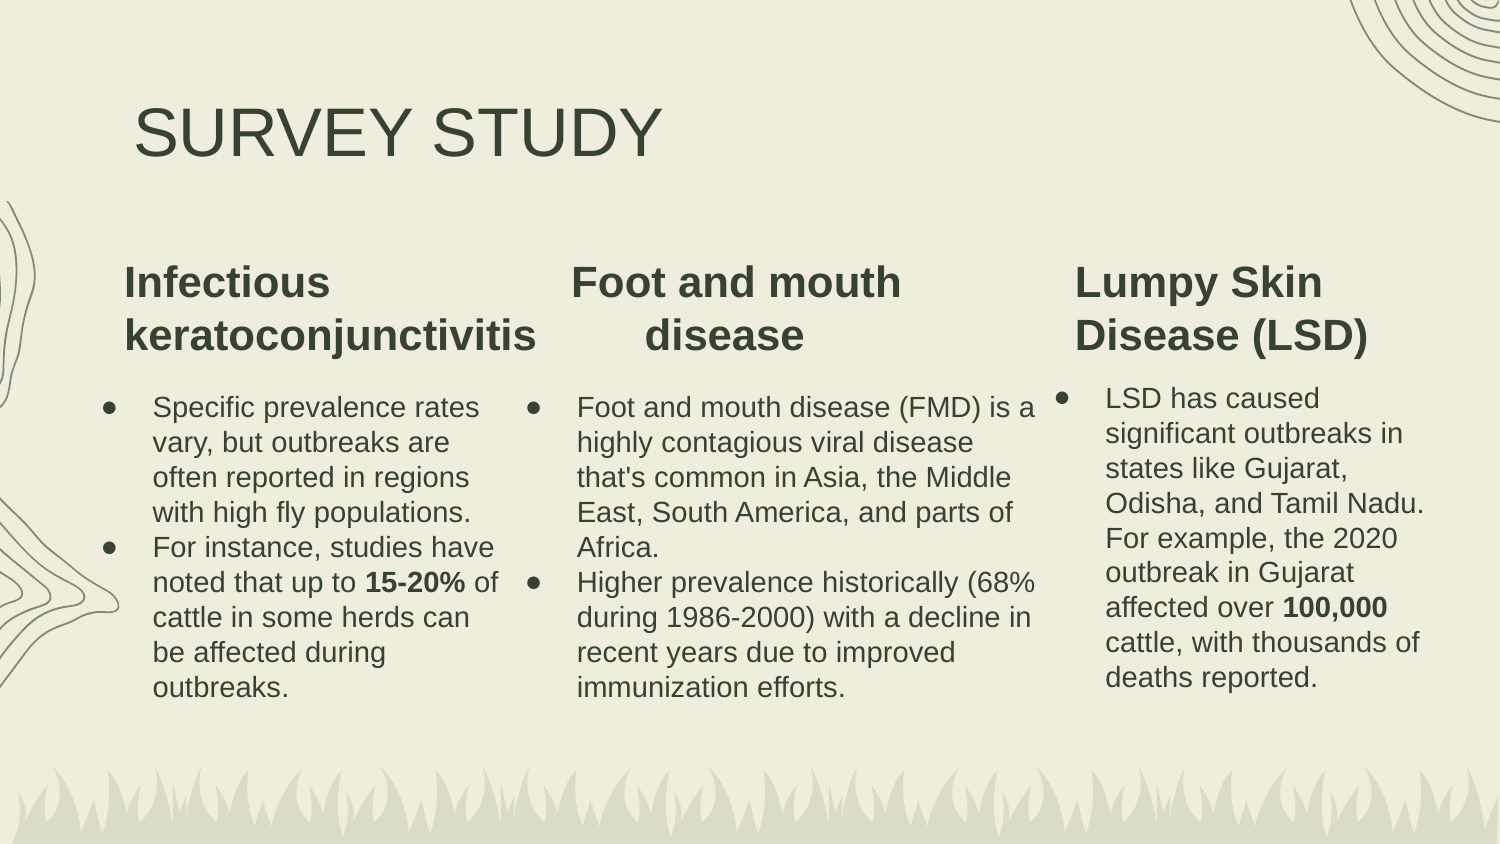

# SURVEY STUDY
Infectious keratoconjunctivitis
Foot and mouth         disease
Lumpy Skin Disease (LSD)
LSD has caused significant outbreaks in states like Gujarat, Odisha, and Tamil Nadu. For example, the 2020 outbreak in Gujarat affected over 100,000 cattle, with thousands of deaths reported.
Specific prevalence rates vary, but outbreaks are often reported in regions with high fly populations.
For instance, studies have noted that up to 15-20% of cattle in some herds can be affected during outbreaks.
​Foot and mouth disease (FMD) is a highly contagious viral disease that's common in Asia, the Middle East, South America, and parts of Africa.
Higher prevalence historically (68% during 1986-2000) with a decline in recent years due to improved immunization efforts.